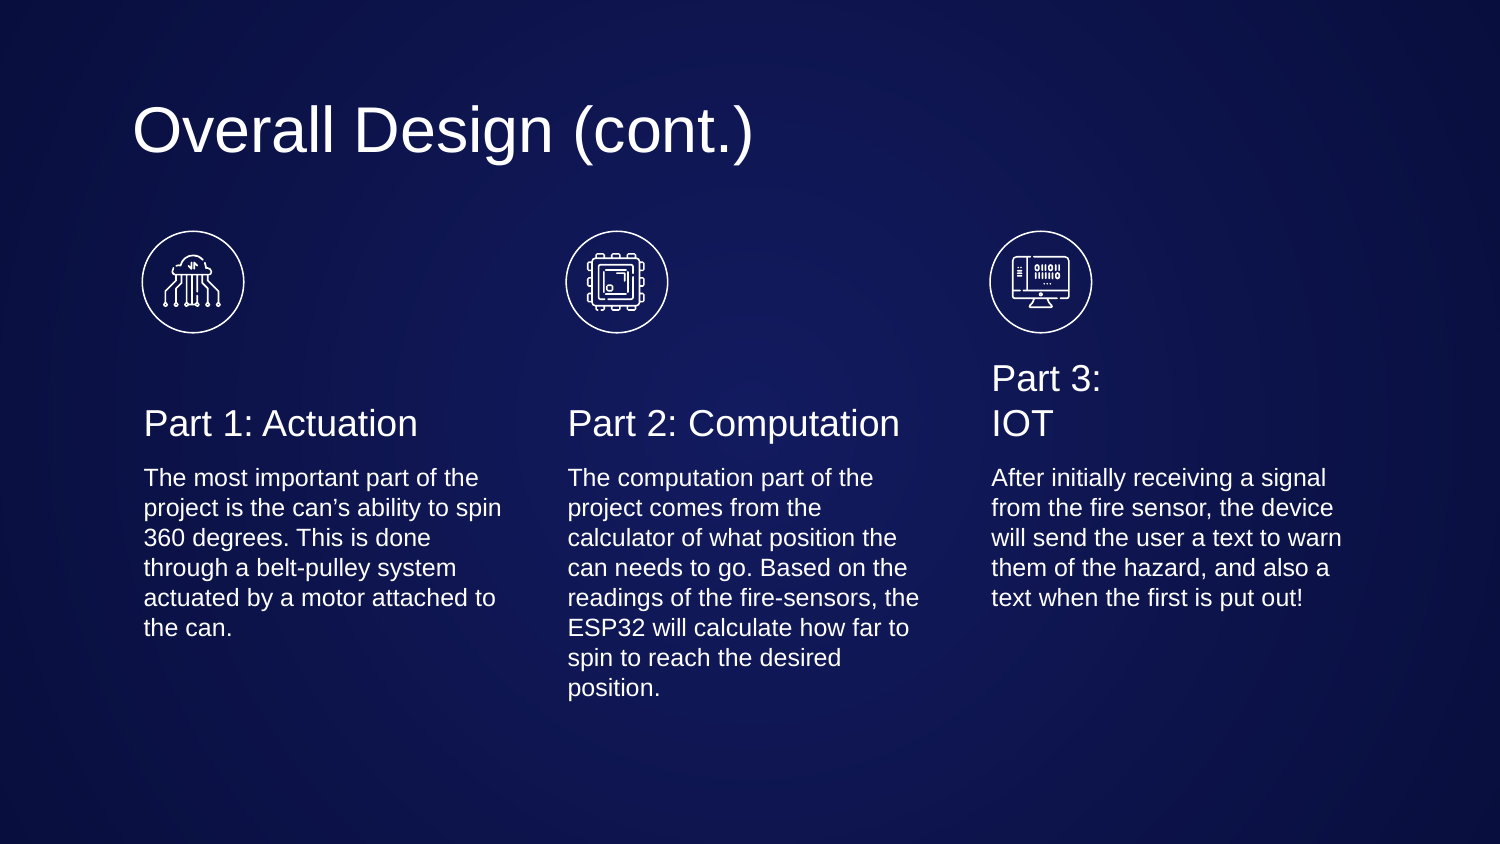

# Overall Design (cont.)

Part 1: Actuation
Part 2: Computation
Part 3:
IOT
The most important part of the project is the can’s ability to spin 360 degrees. This is done through a belt-pulley system actuated by a motor attached to the can.
The computation part of the project comes from the calculator of what position the can needs to go. Based on the readings of the fire-sensors, the ESP32 will calculate how far to spin to reach the desired position.
After initially receiving a signal from the fire sensor, the device will send the user a text to warn them of the hazard, and also a text when the first is put out!